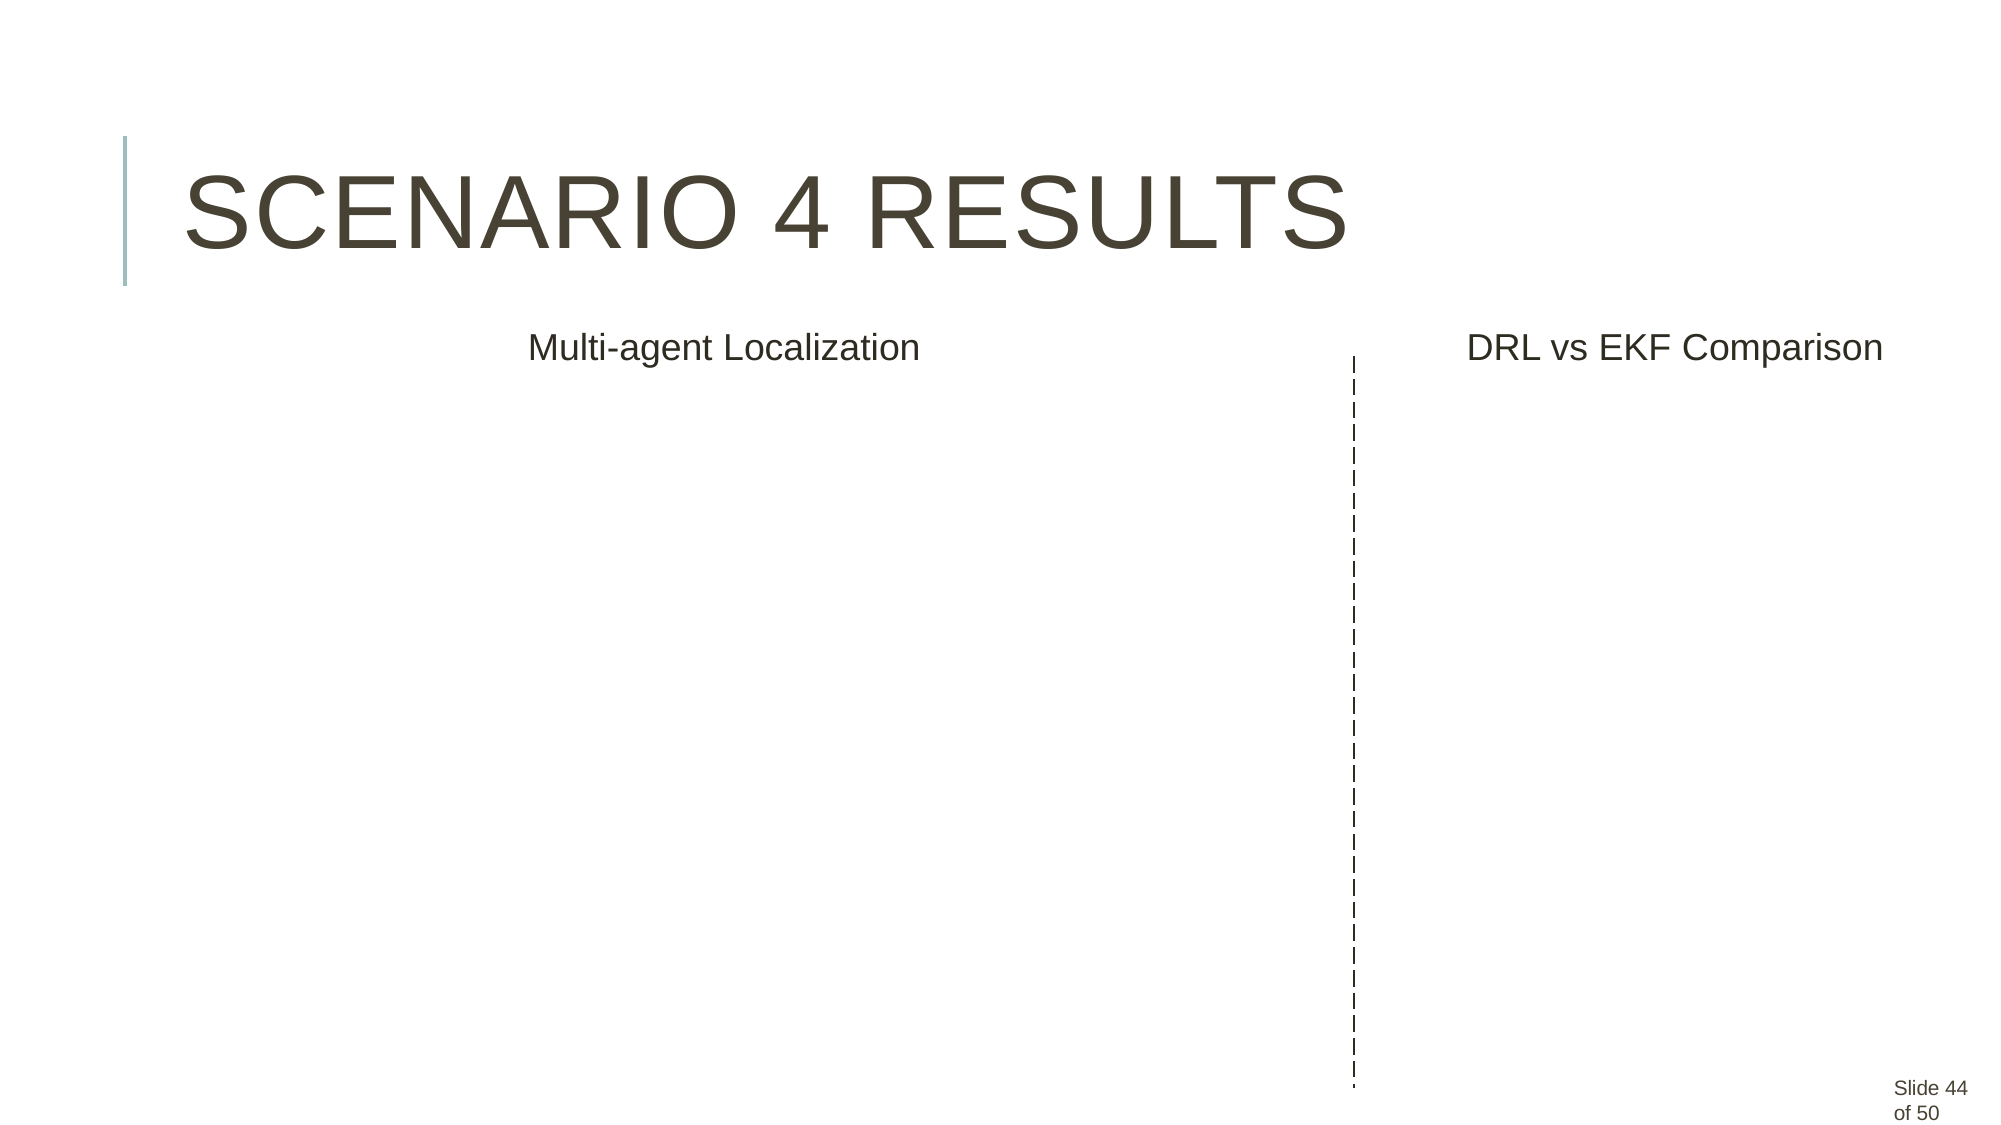

# scenario 4 results
Multi-agent Localization
DRL vs EKF Comparison
Slide 44 of 50